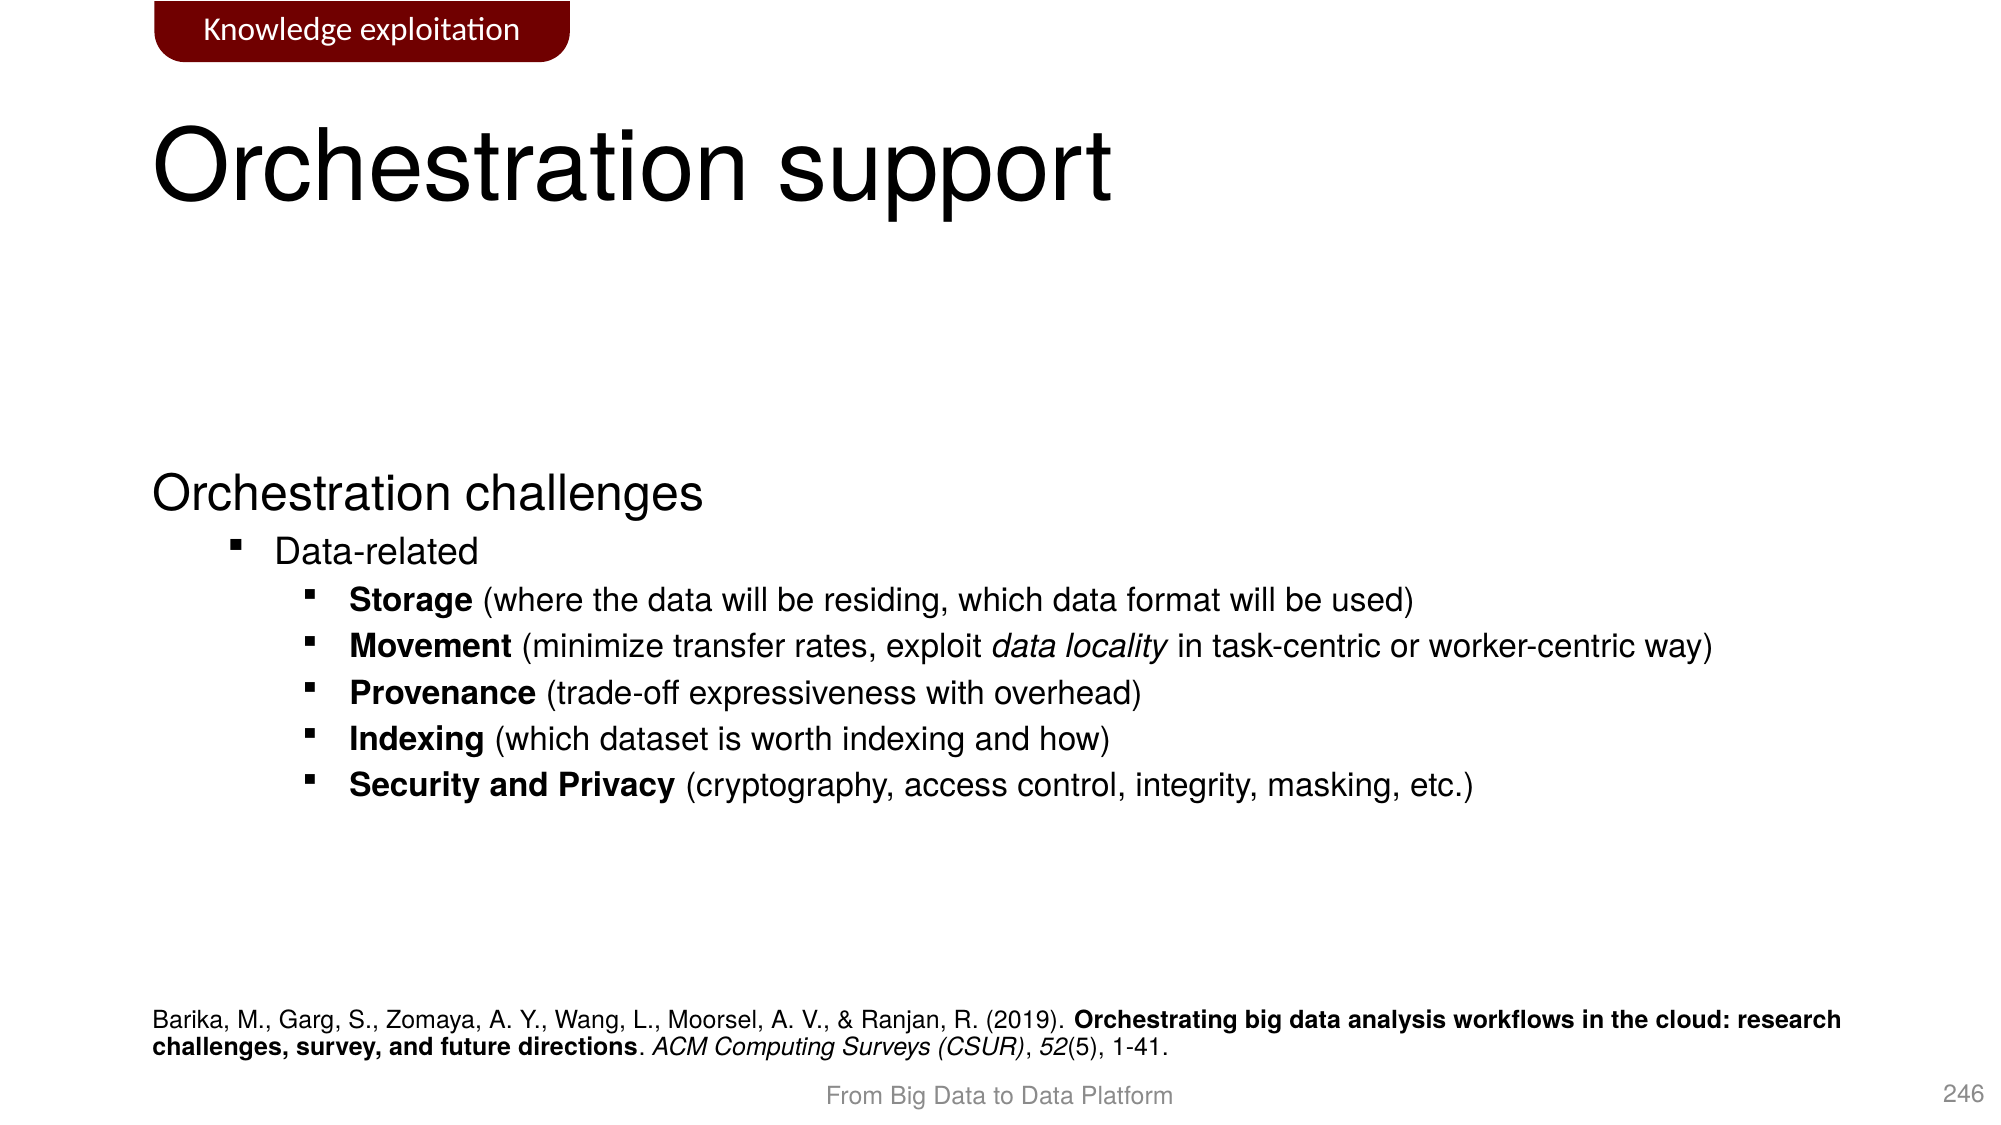

Knowledge exploitation
# Orchestration support
Orchestration challenges
Data-related
Storage (where the data will be residing, which data format will be used)
Movement (minimize transfer rates, exploit data locality in task-centric or worker-centric way)
Provenance (trade-off expressiveness with overhead)
Indexing (which dataset is worth indexing and how)
Security and Privacy (cryptography, access control, integrity, masking, etc.)
Barika, M., Garg, S., Zomaya, A. Y., Wang, L., Moorsel, A. V., & Ranjan, R. (2019). Orchestrating big data analysis workflows in the cloud: research challenges, survey, and future directions. ACM Computing Surveys (CSUR), 52(5), 1-41.
246